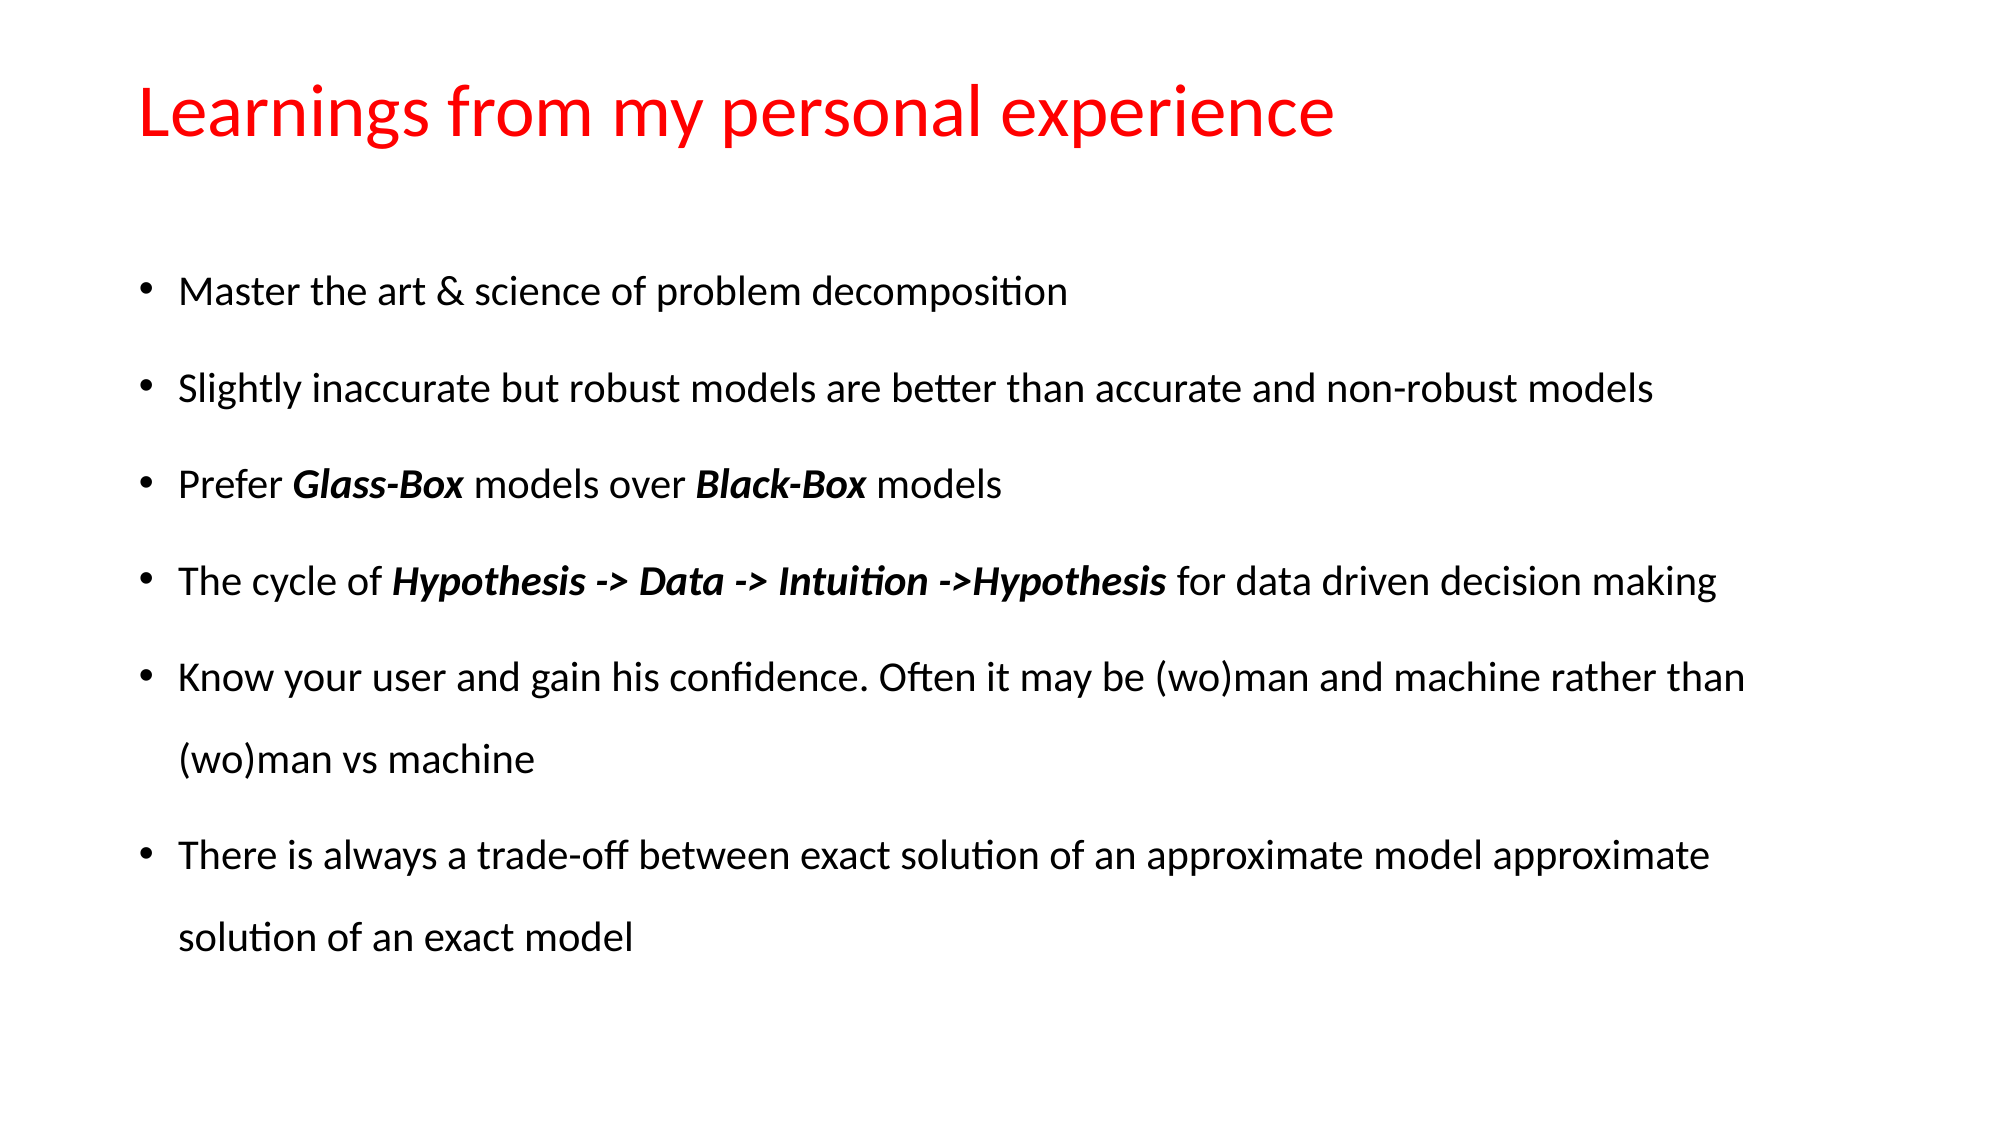

# Learnings from my personal experience
Master the art & science of problem decomposition
Slightly inaccurate but robust models are better than accurate and non-robust models
Prefer Glass-Box models over Black-Box models
The cycle of Hypothesis -> Data -> Intuition ->Hypothesis for data driven decision making
Know your user and gain his confidence. Often it may be (wo)man and machine rather than (wo)man vs machine
There is always a trade-off between exact solution of an approximate model approximate solution of an exact model